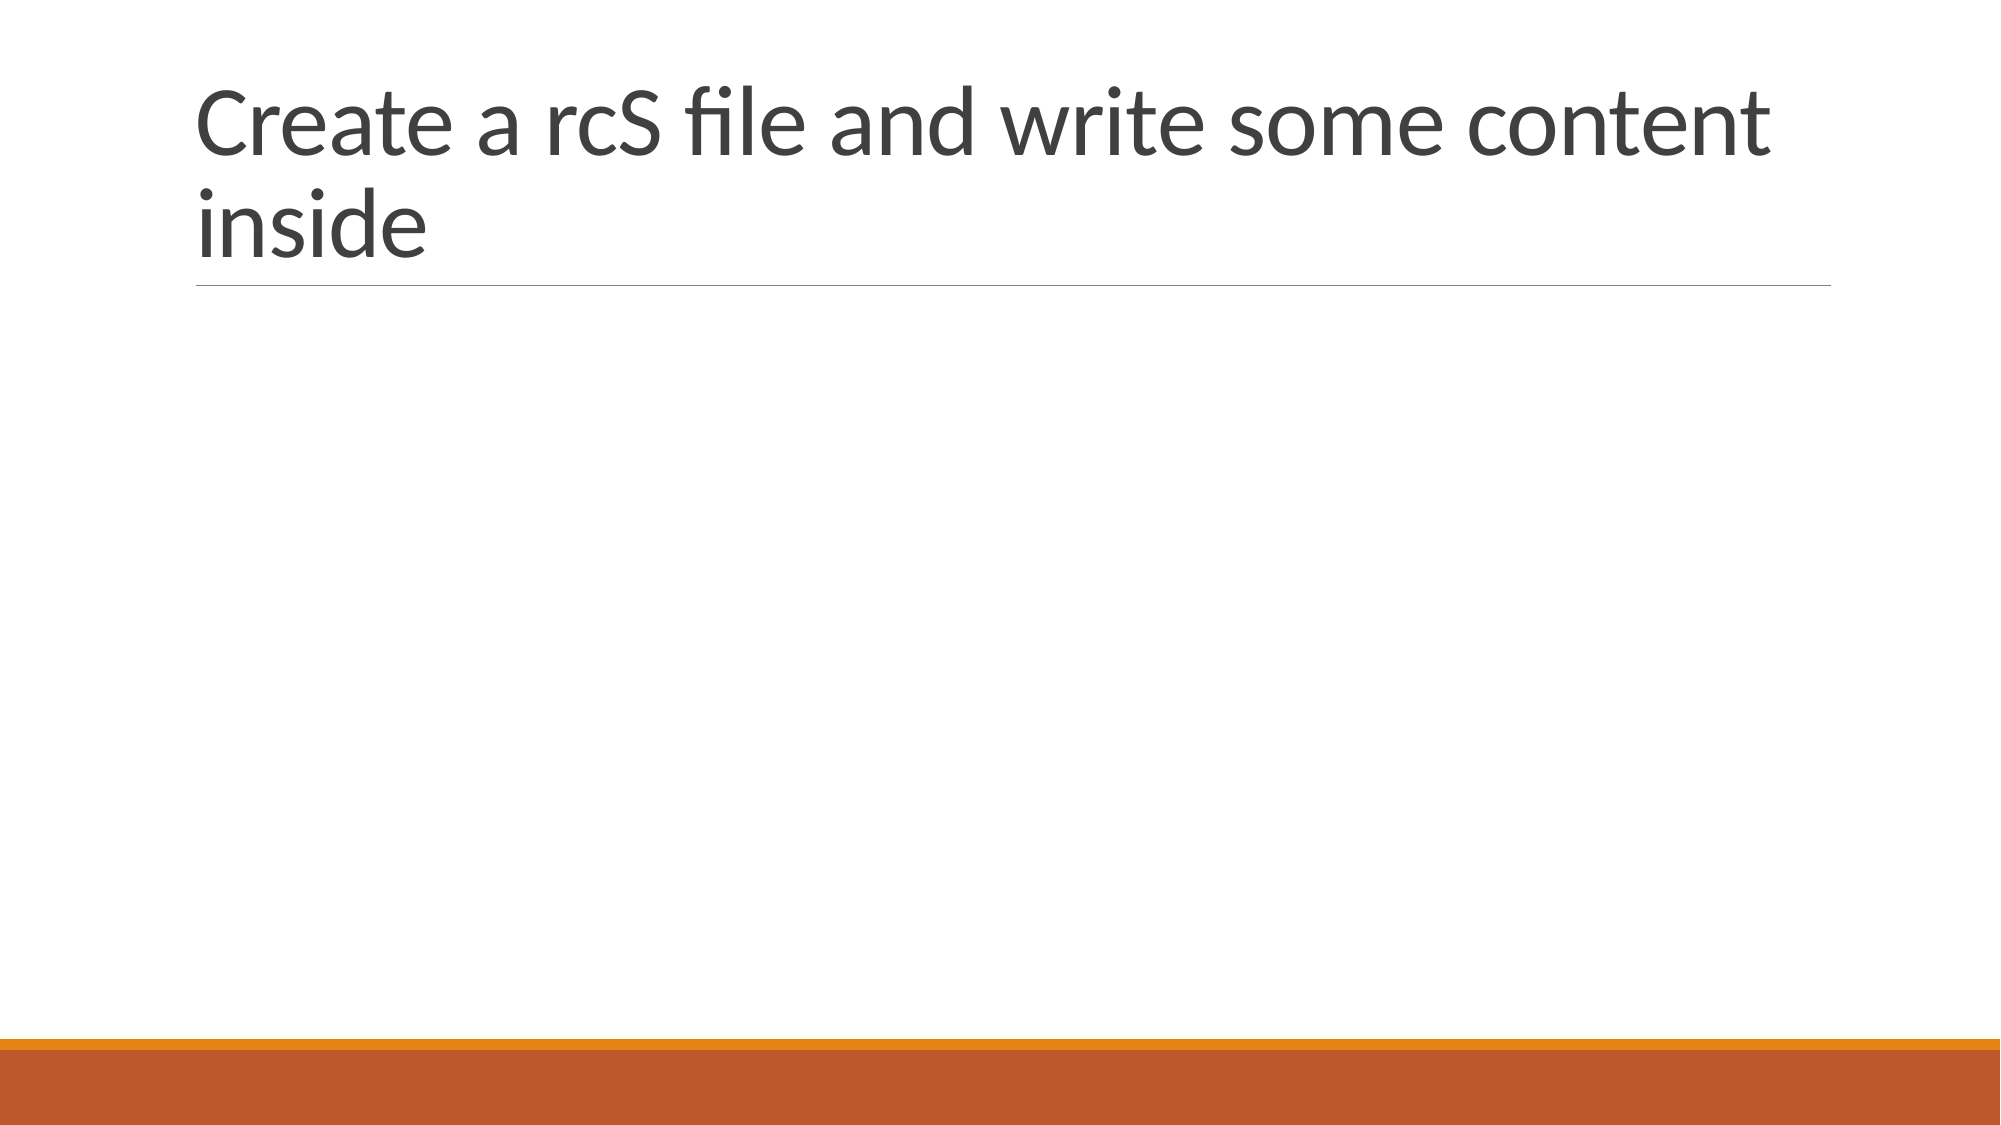

# Create a rcS file and write some content inside